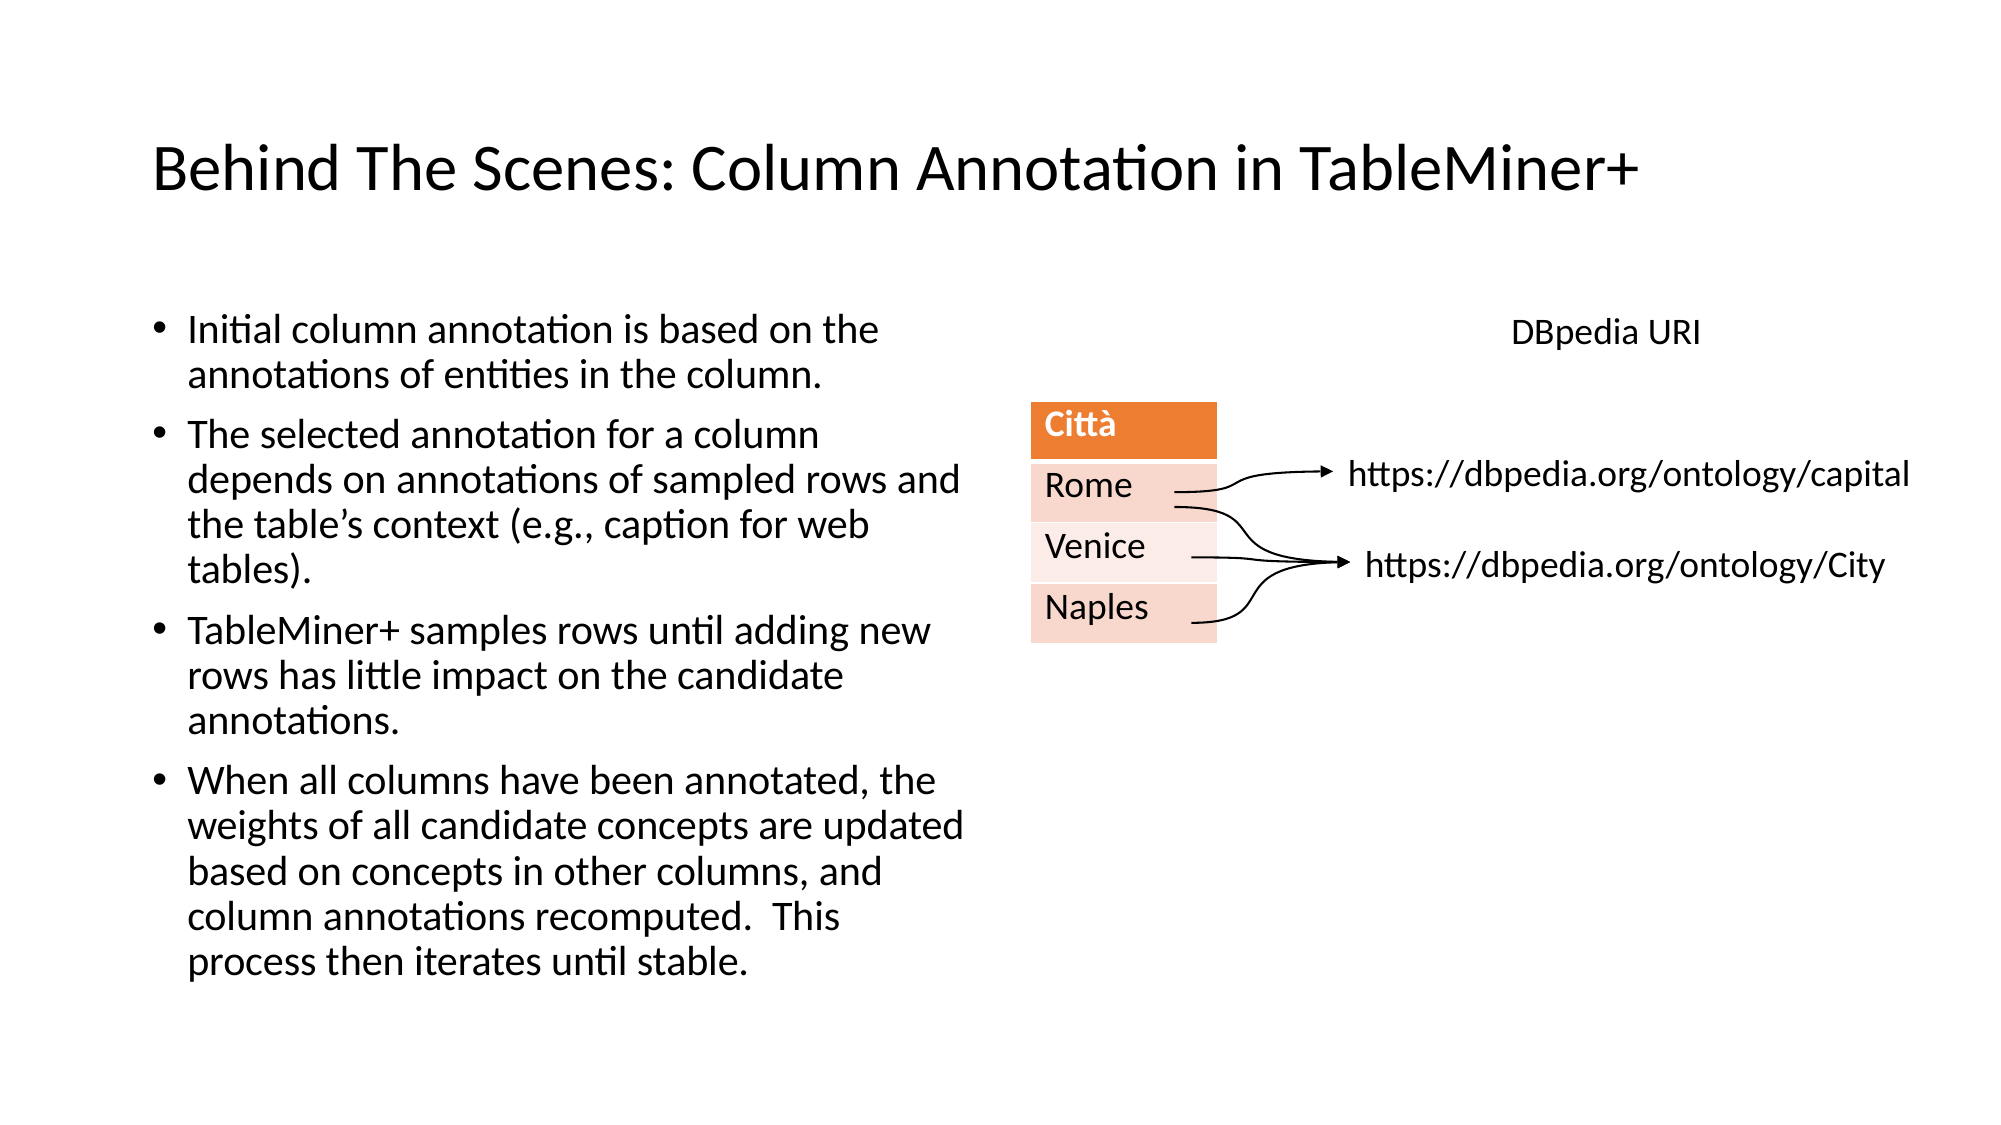

# Behind The Scenes: Column Annotation in TableMiner+
Initial column annotation is based on the annotations of entities in the column.
The selected annotation for a column depends on annotations of sampled rows and the table’s context (e.g., caption for web tables).
TableMiner+ samples rows until adding new rows has little impact on the candidate annotations.
When all columns have been annotated, the weights of all candidate concepts are updated based on concepts in other columns, and column annotations recomputed.  This process then iterates until stable.
DBpedia URI
| Città |
| --- |
| Rome |
| Venice |
| Naples |
https://dbpedia.org/ontology/capital
https://dbpedia.org/ontology/City